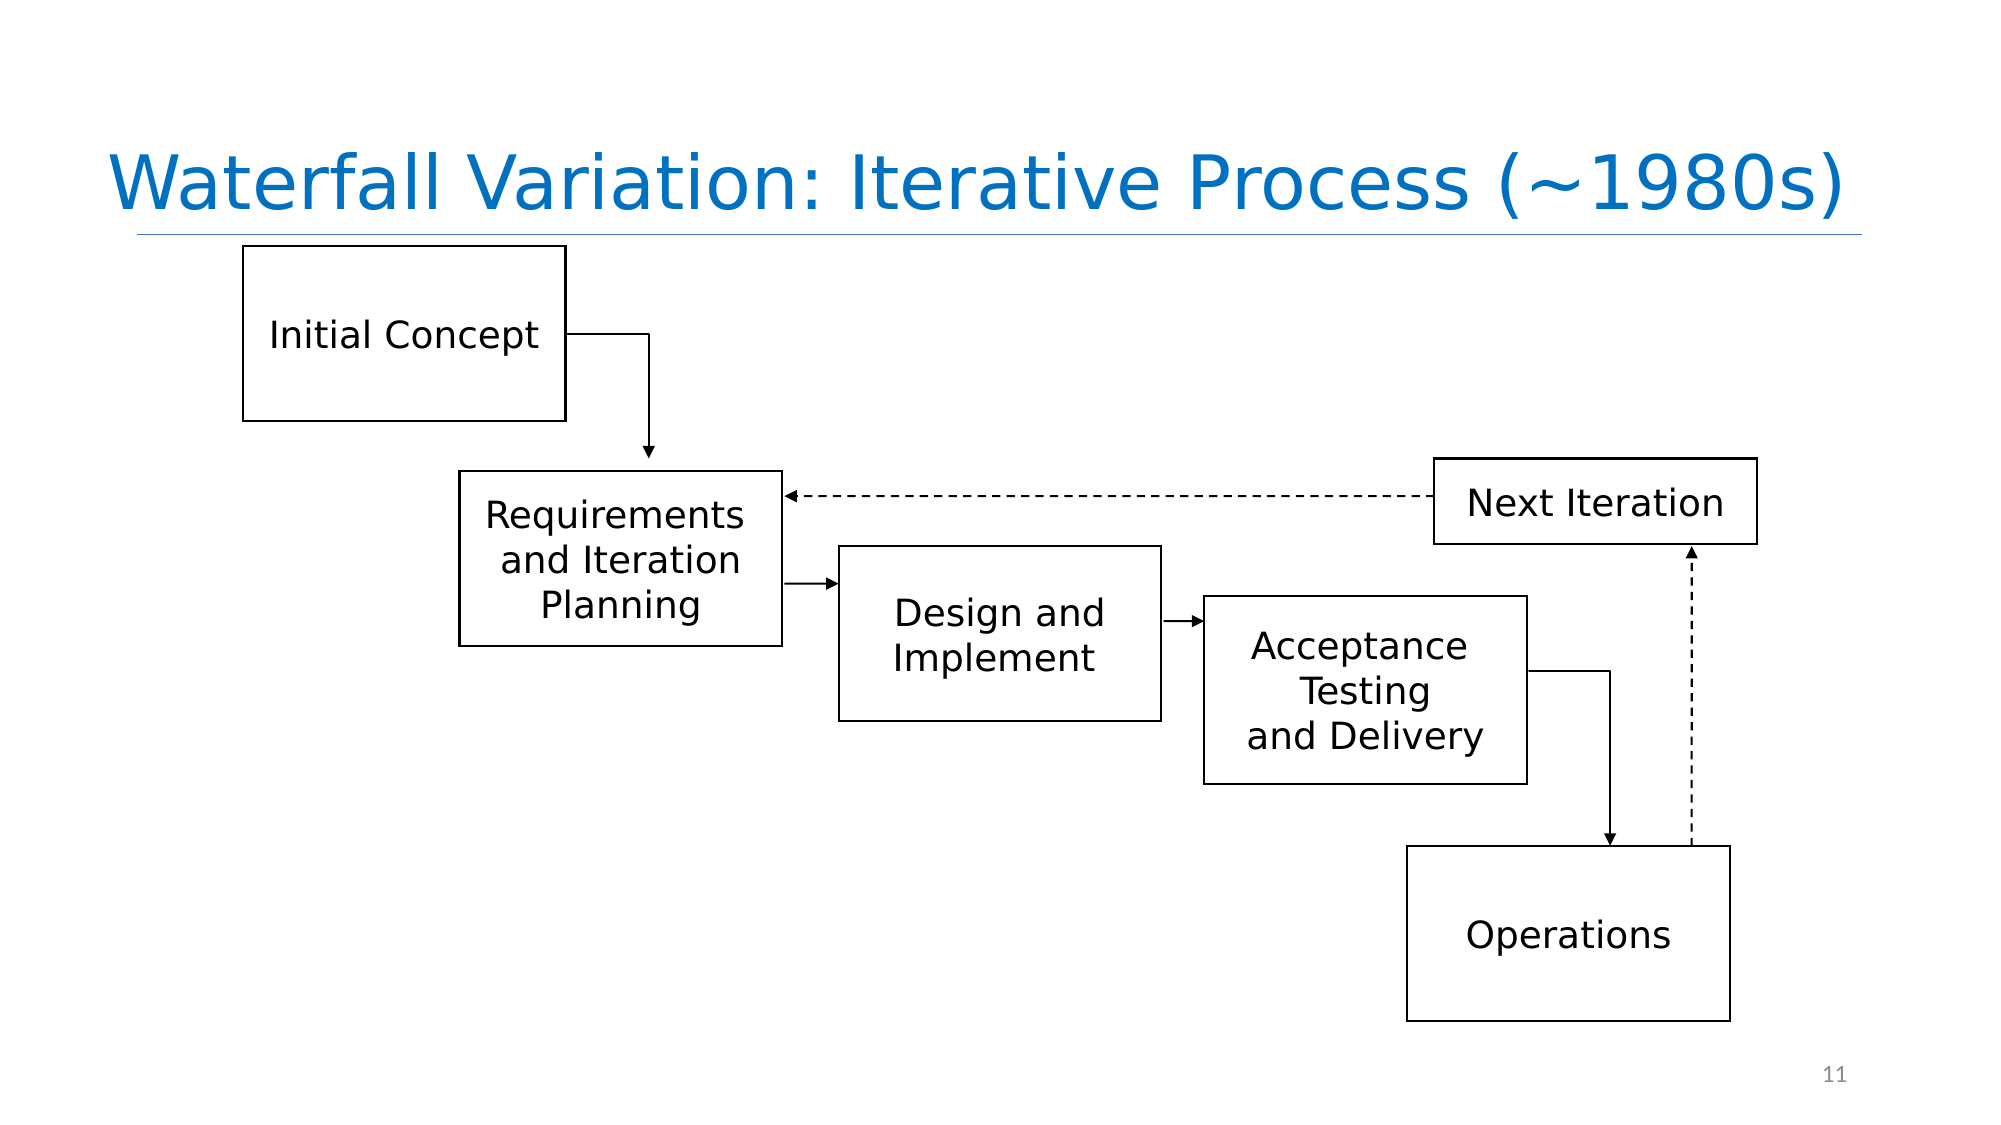

# Waterfall Variation: Iterative Process (~1980s)

Initial Concept

Next Iteration
Requirements
and Iteration
Planning

Design and
Implement

Acceptance
Testing
and Delivery

Operations
11